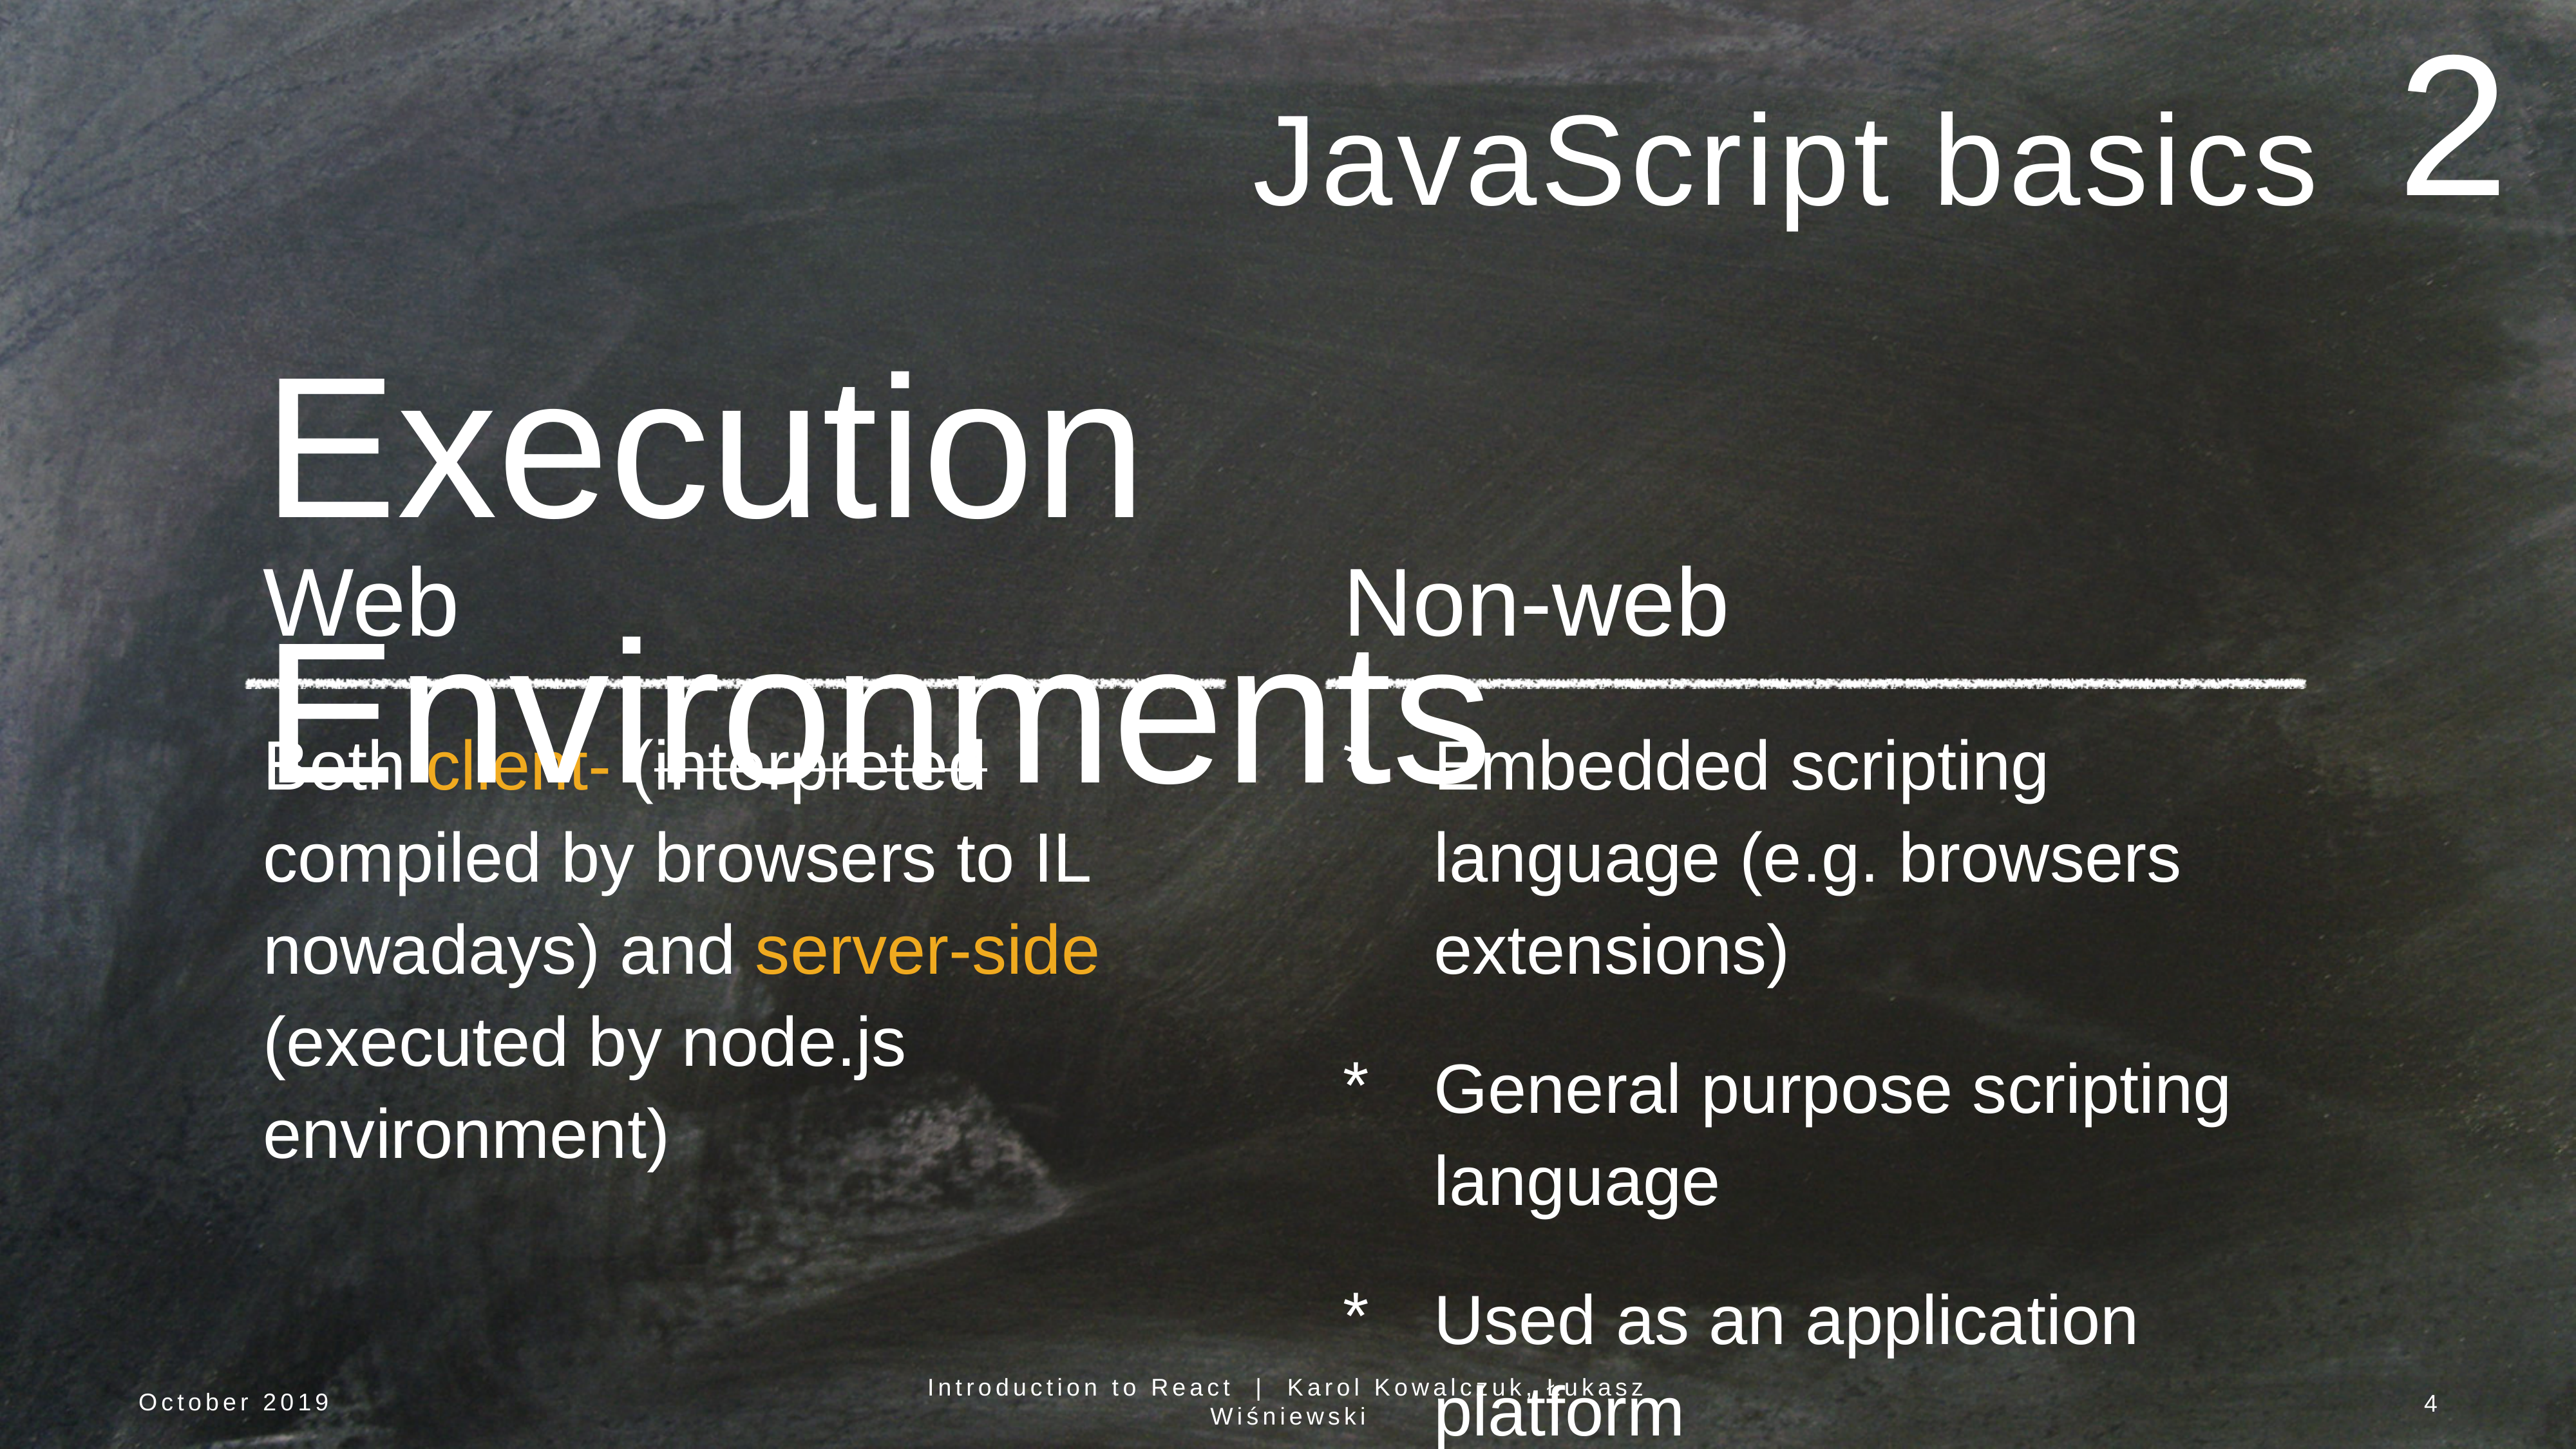

2
JavaScript basics
Execution Environments
Web
Non-web
Both client- (interpreted compiled by browsers to IL nowadays) and server-side (executed by node.js environment)
Embedded scripting language (e.g. browsers extensions)
General purpose scripting language
Used as an application platform
October 2019
Introduction to React  |  Karol Kowalczuk, Łukasz Wiśniewski
4